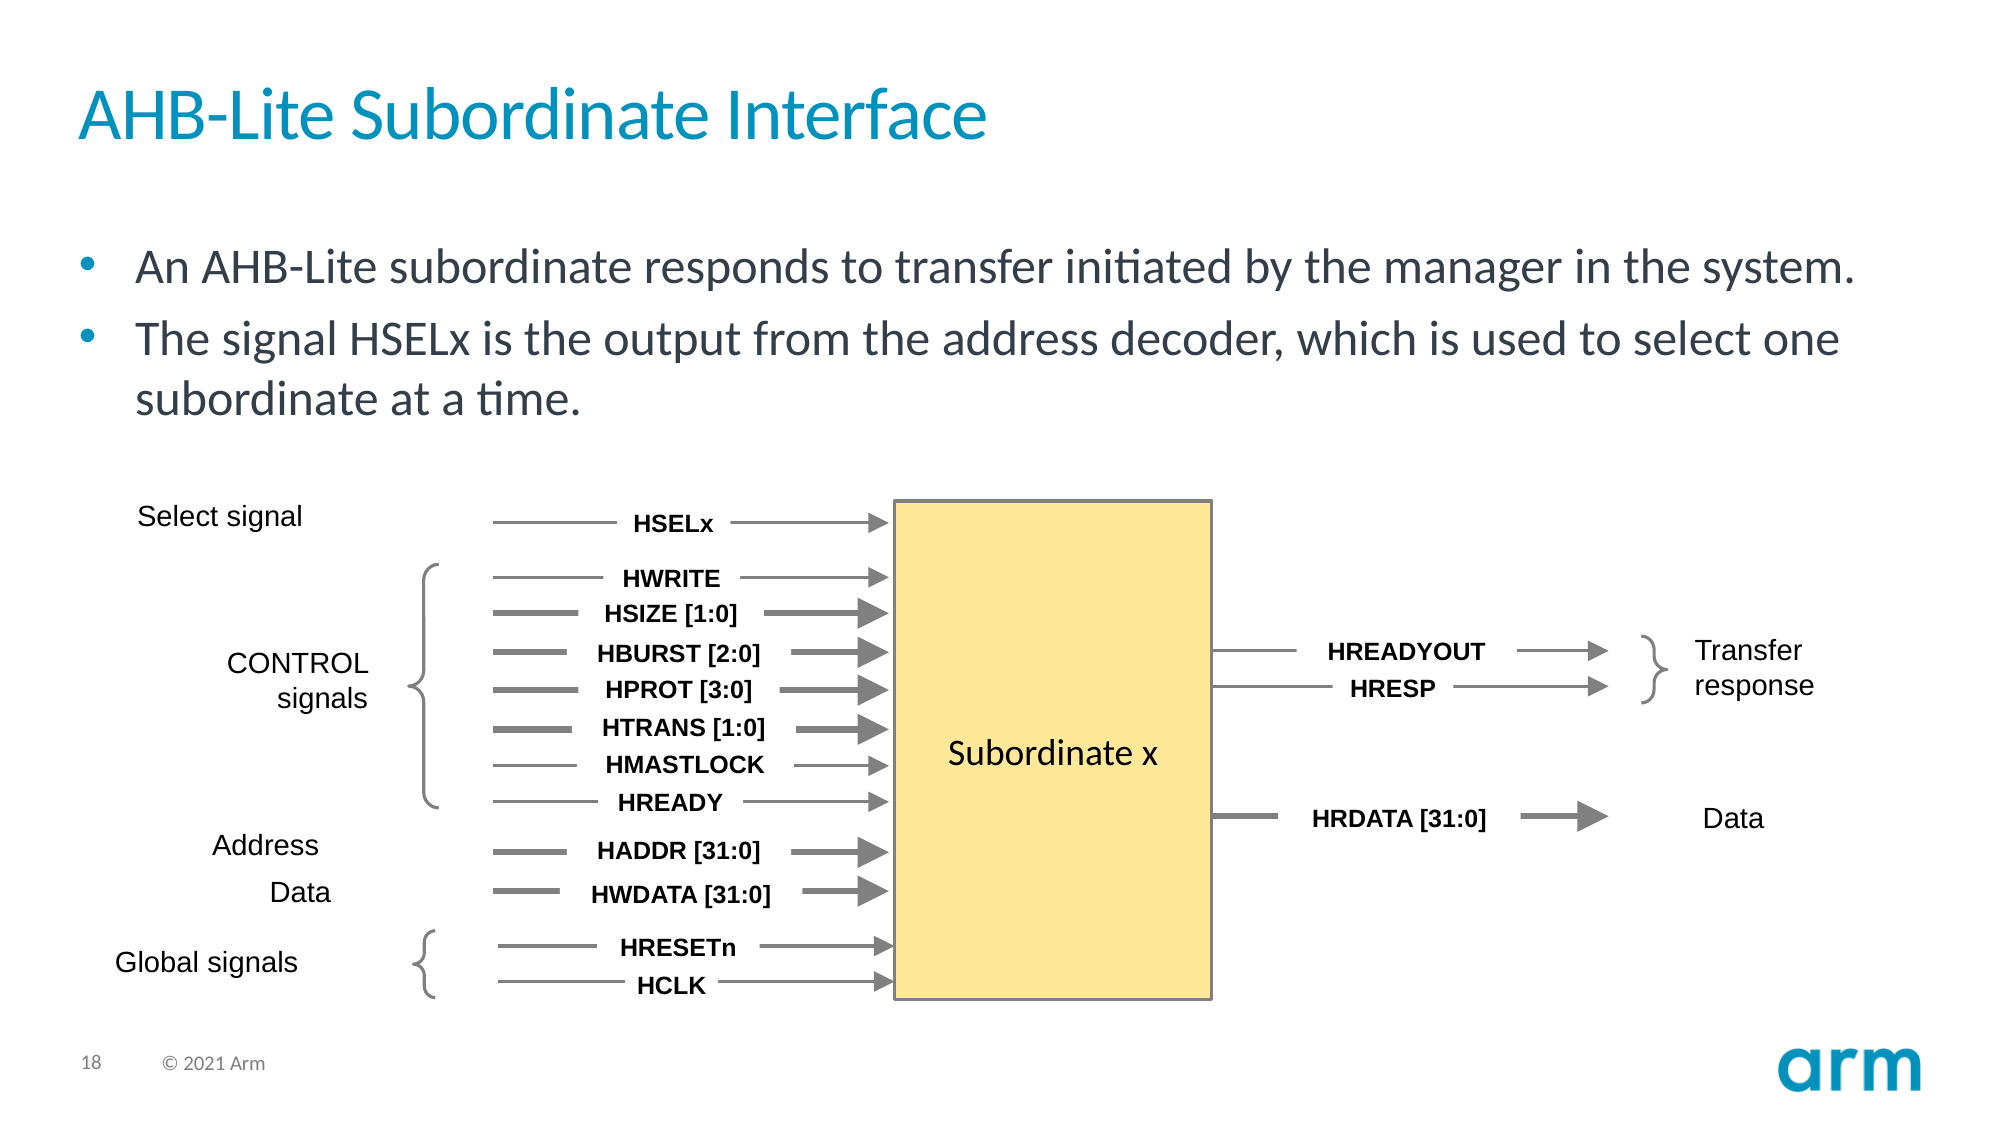

# AHB-Lite Subordinate Interface
An AHB-Lite subordinate responds to transfer initiated by the manager in the system.
The signal HSELx is the output from the address decoder, which is used to select one subordinate at a time.
Select signal
Subordinate x
HSELx
HWRITE

HSIZE [1:0]
Transfer response
HREADYOUT

CONTROL signals
HBURST [2:0]
HRESP
HPROT [3:0]
HTRANS [1:0]
HMASTLOCK
HREADY
Data
HRDATA [31:0]
Address
HADDR [31:0]
Data
HWDATA [31:0]

HRESETn
Global signals
HCLK